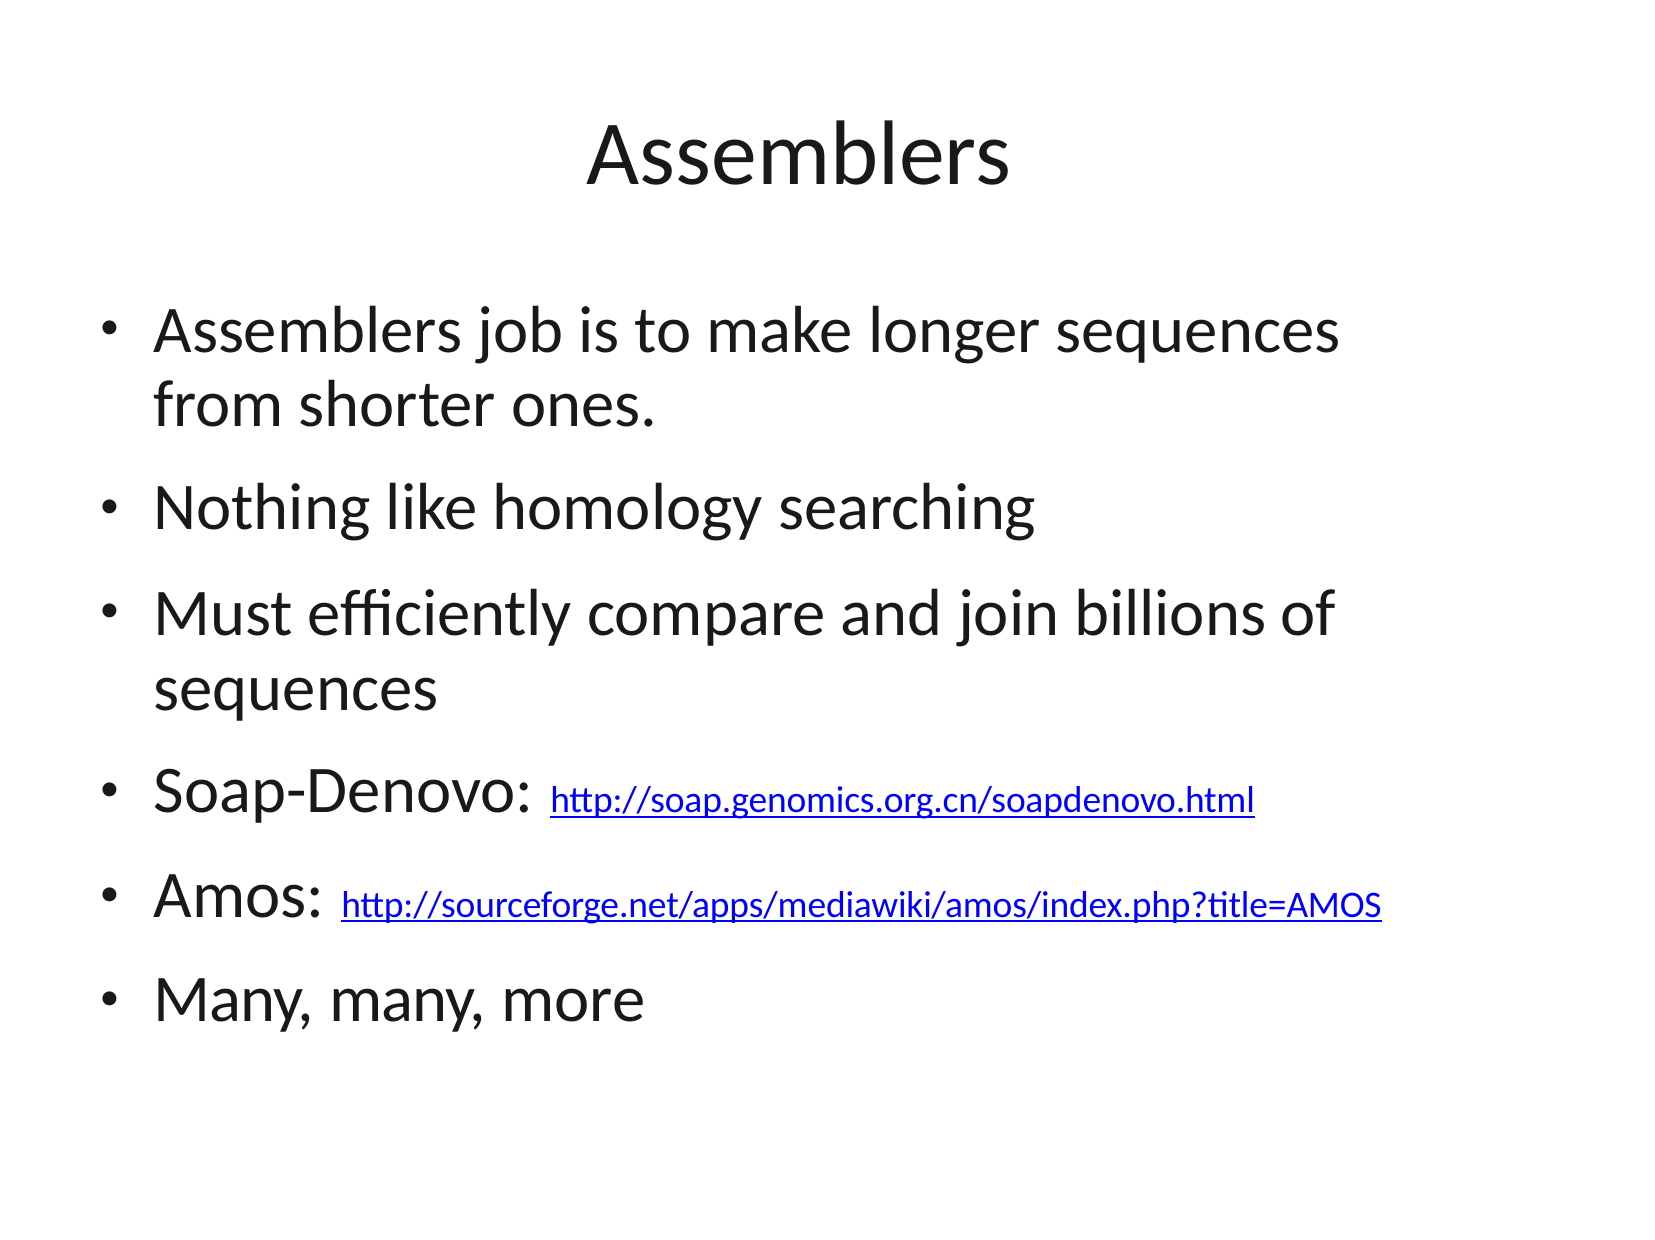

Assemblers
Assemblers job is to make longer sequences  from shorter ones.
Nothing like homology searching
Must efficiently compare and join billions of  sequences
Soap-Denovo: http://soap.genomics.org.cn/soapdenovo.html
Amos: http://sourceforge.net/apps/mediawiki/amos/index.php?title=AMOS
Many, many, more
●
●
●
●
●
●